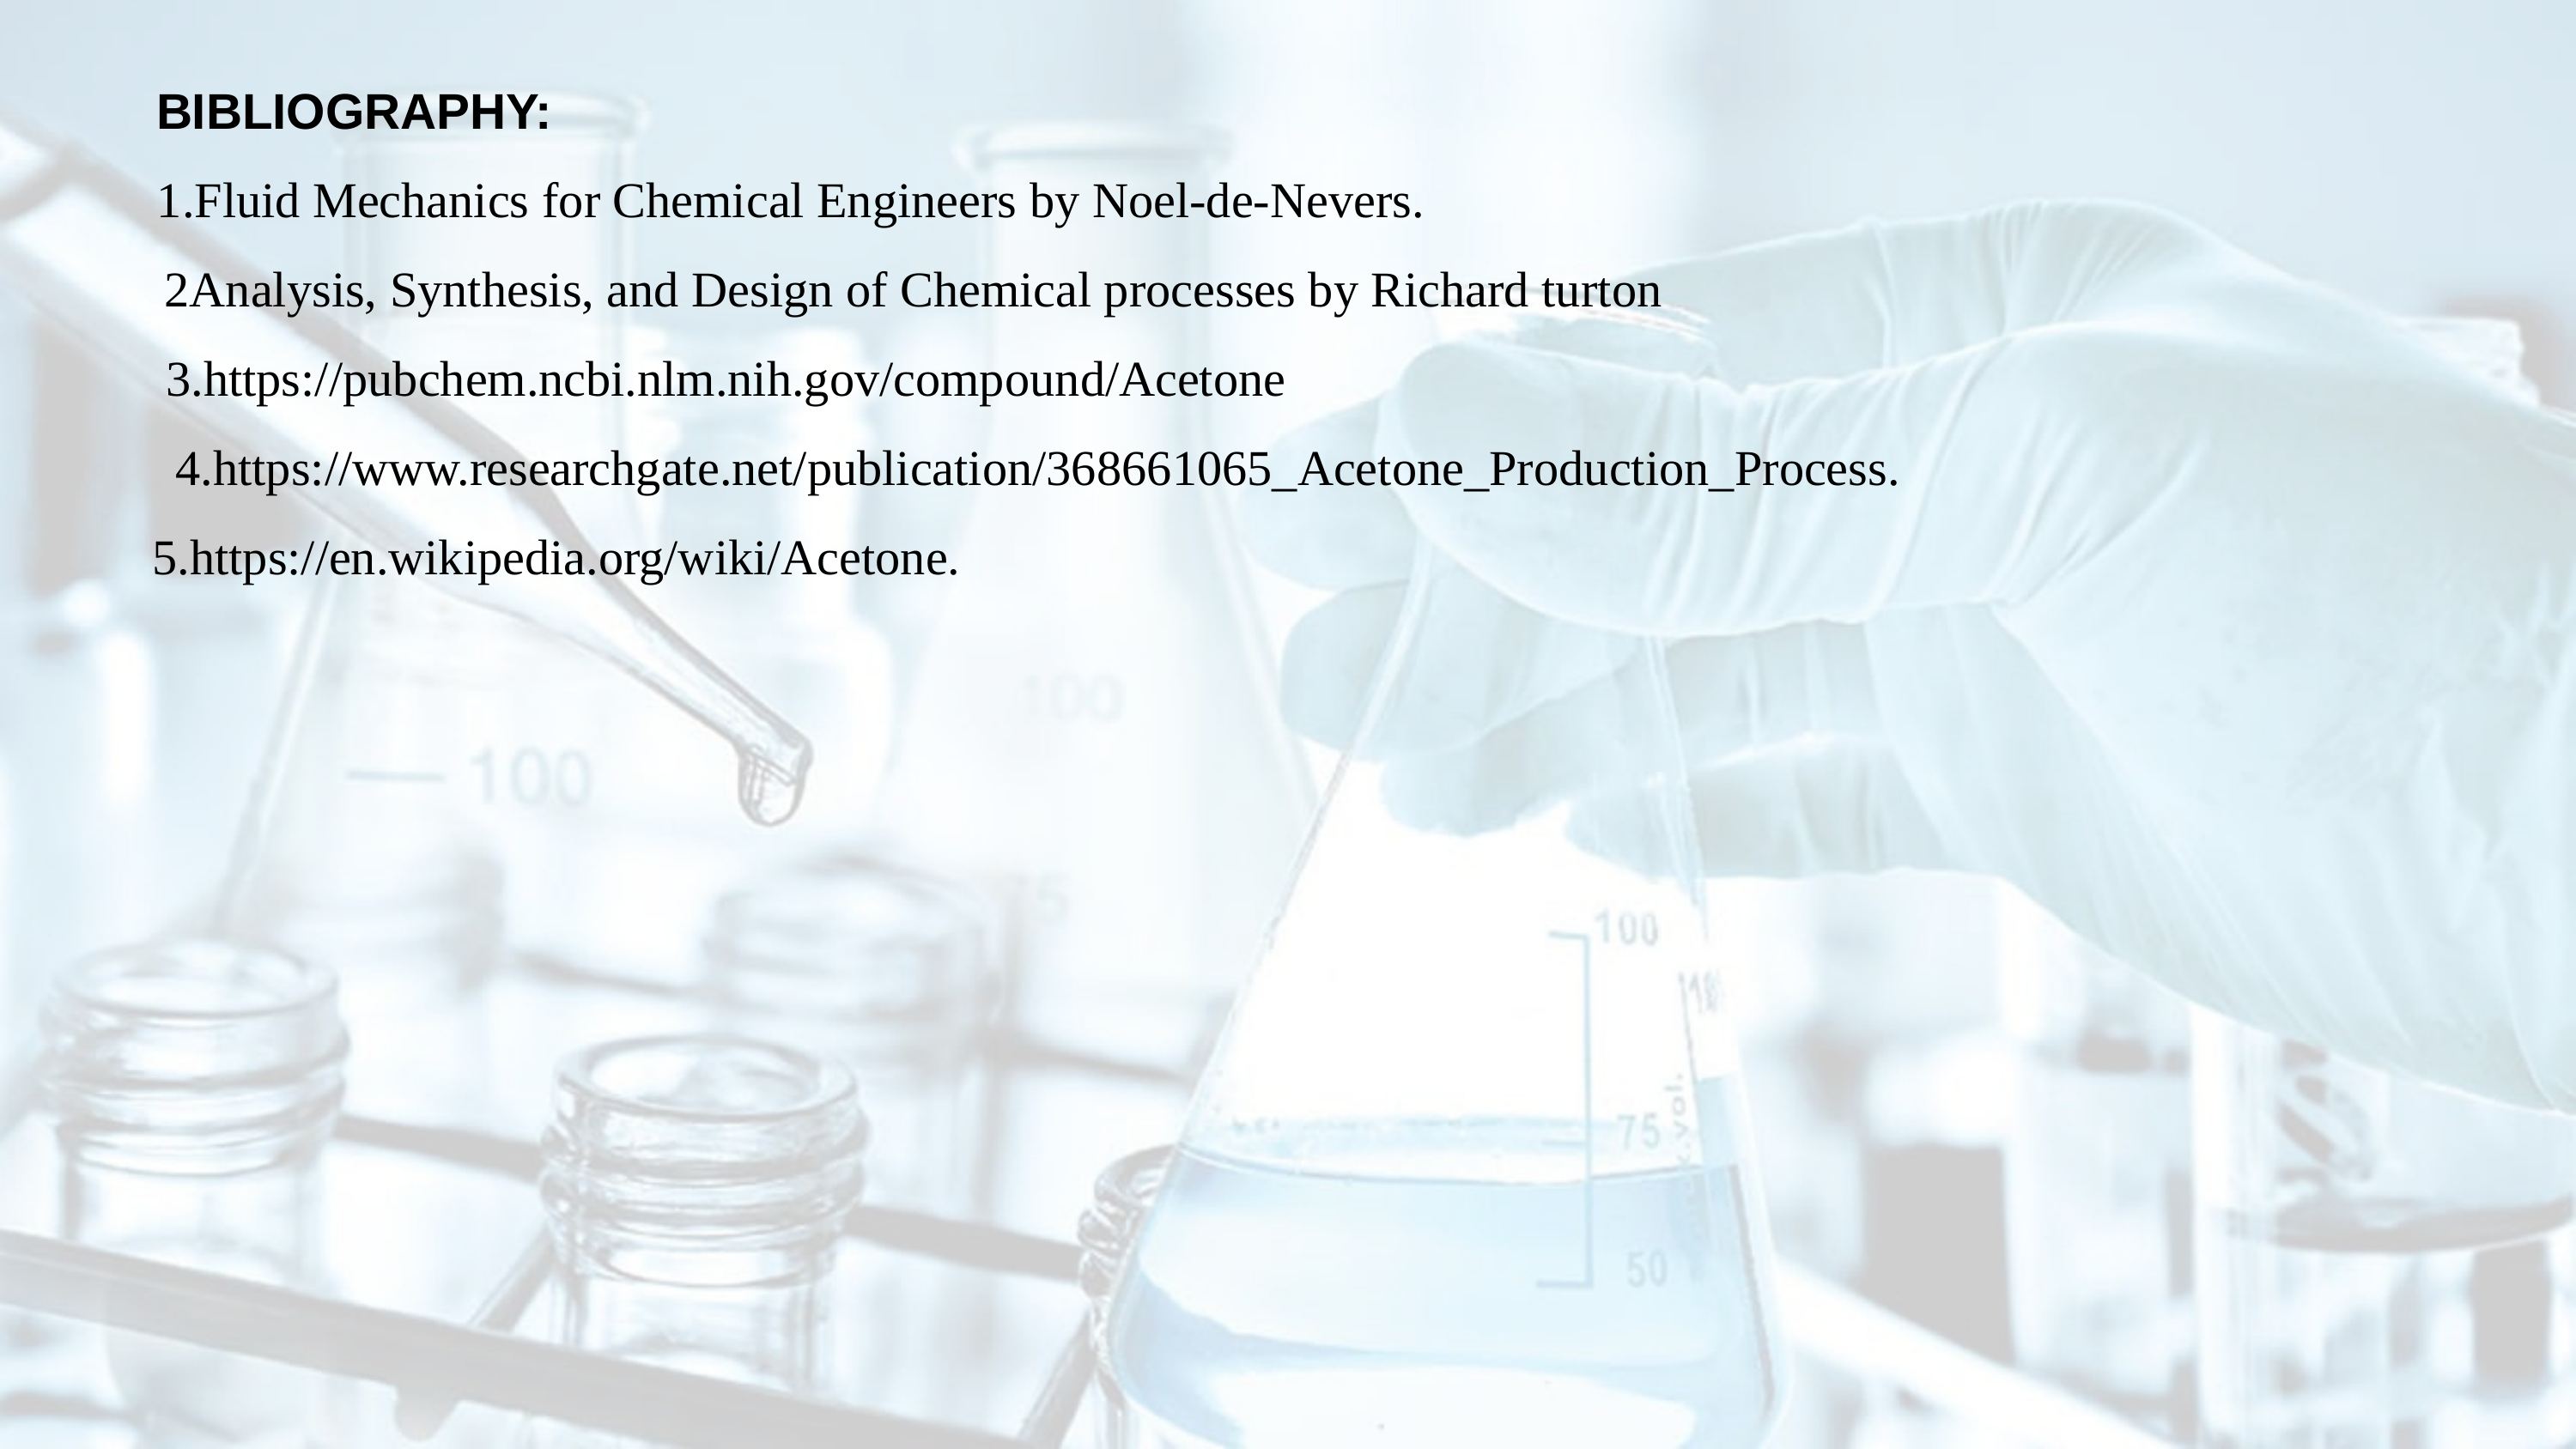

BIBLIOGRAPHY:
1.Fluid Mechanics for Chemical Engineers by Noel-de-Nevers.
2Analysis, Synthesis, and Design of Chemical processes by Richard turton
3.https://pubchem.ncbi.nlm.nih.gov/compound/Acetone
4.https://www.researchgate.net/publication/368661065_Acetone_Production_Process.
5.https://en.wikipedia.org/wiki/Acetone.